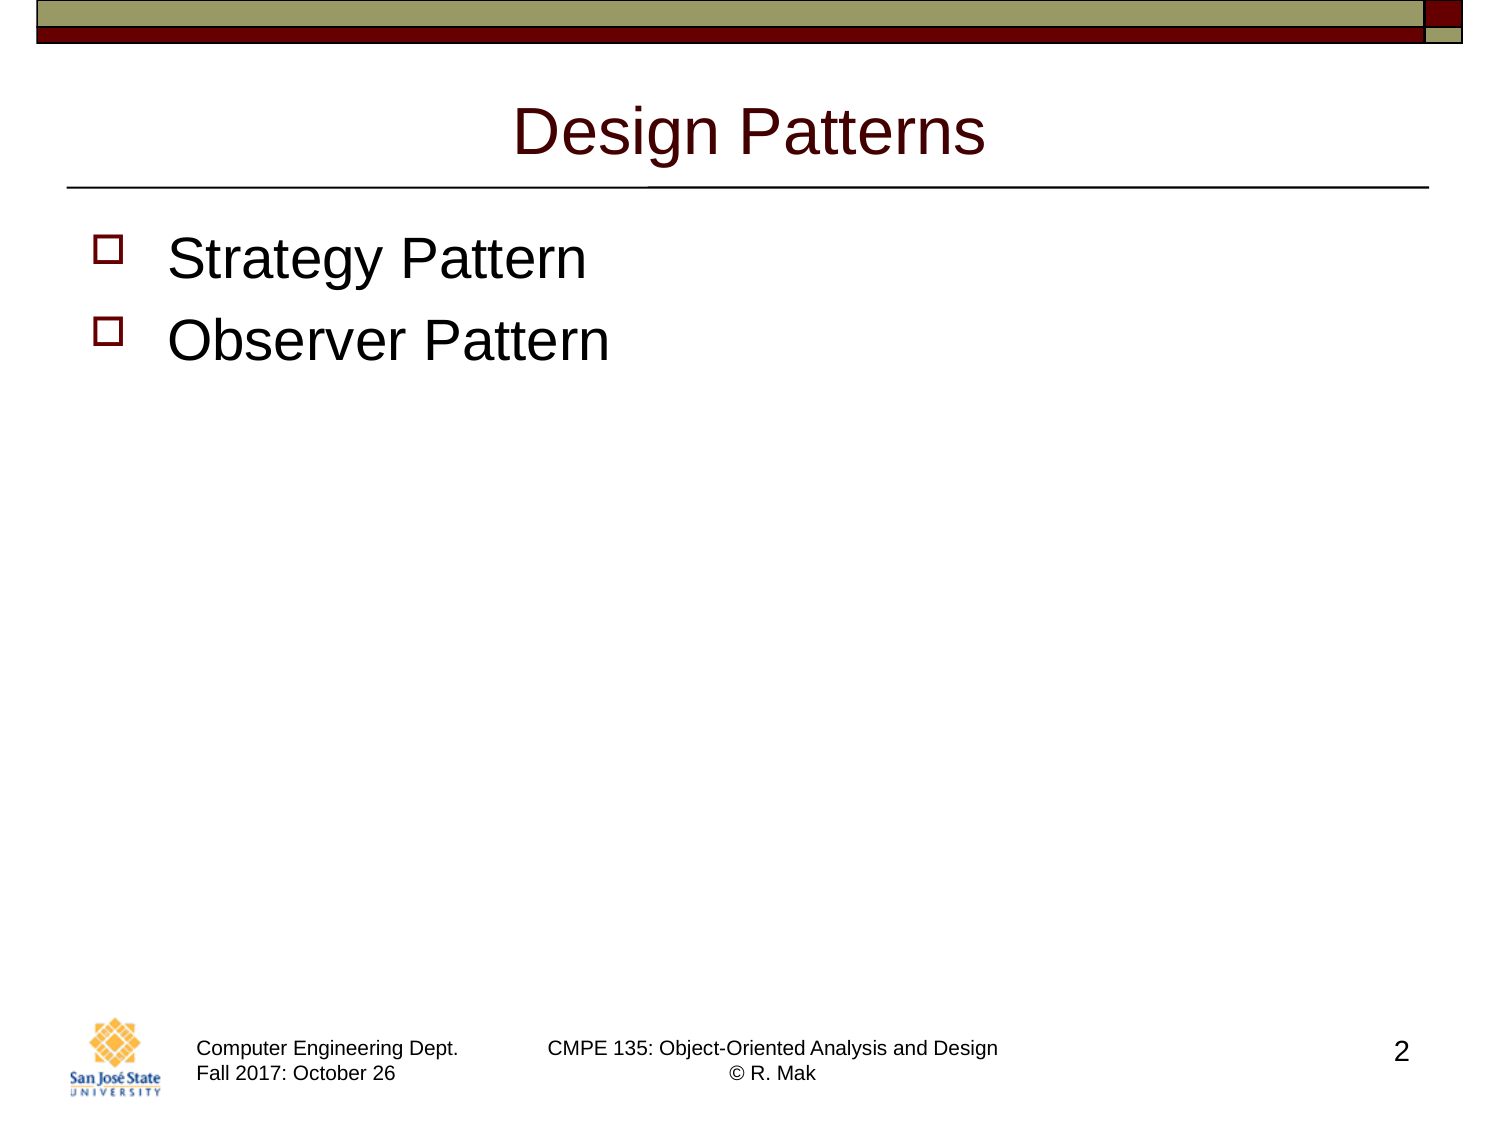

# Design Patterns
Strategy Pattern
Observer Pattern
2